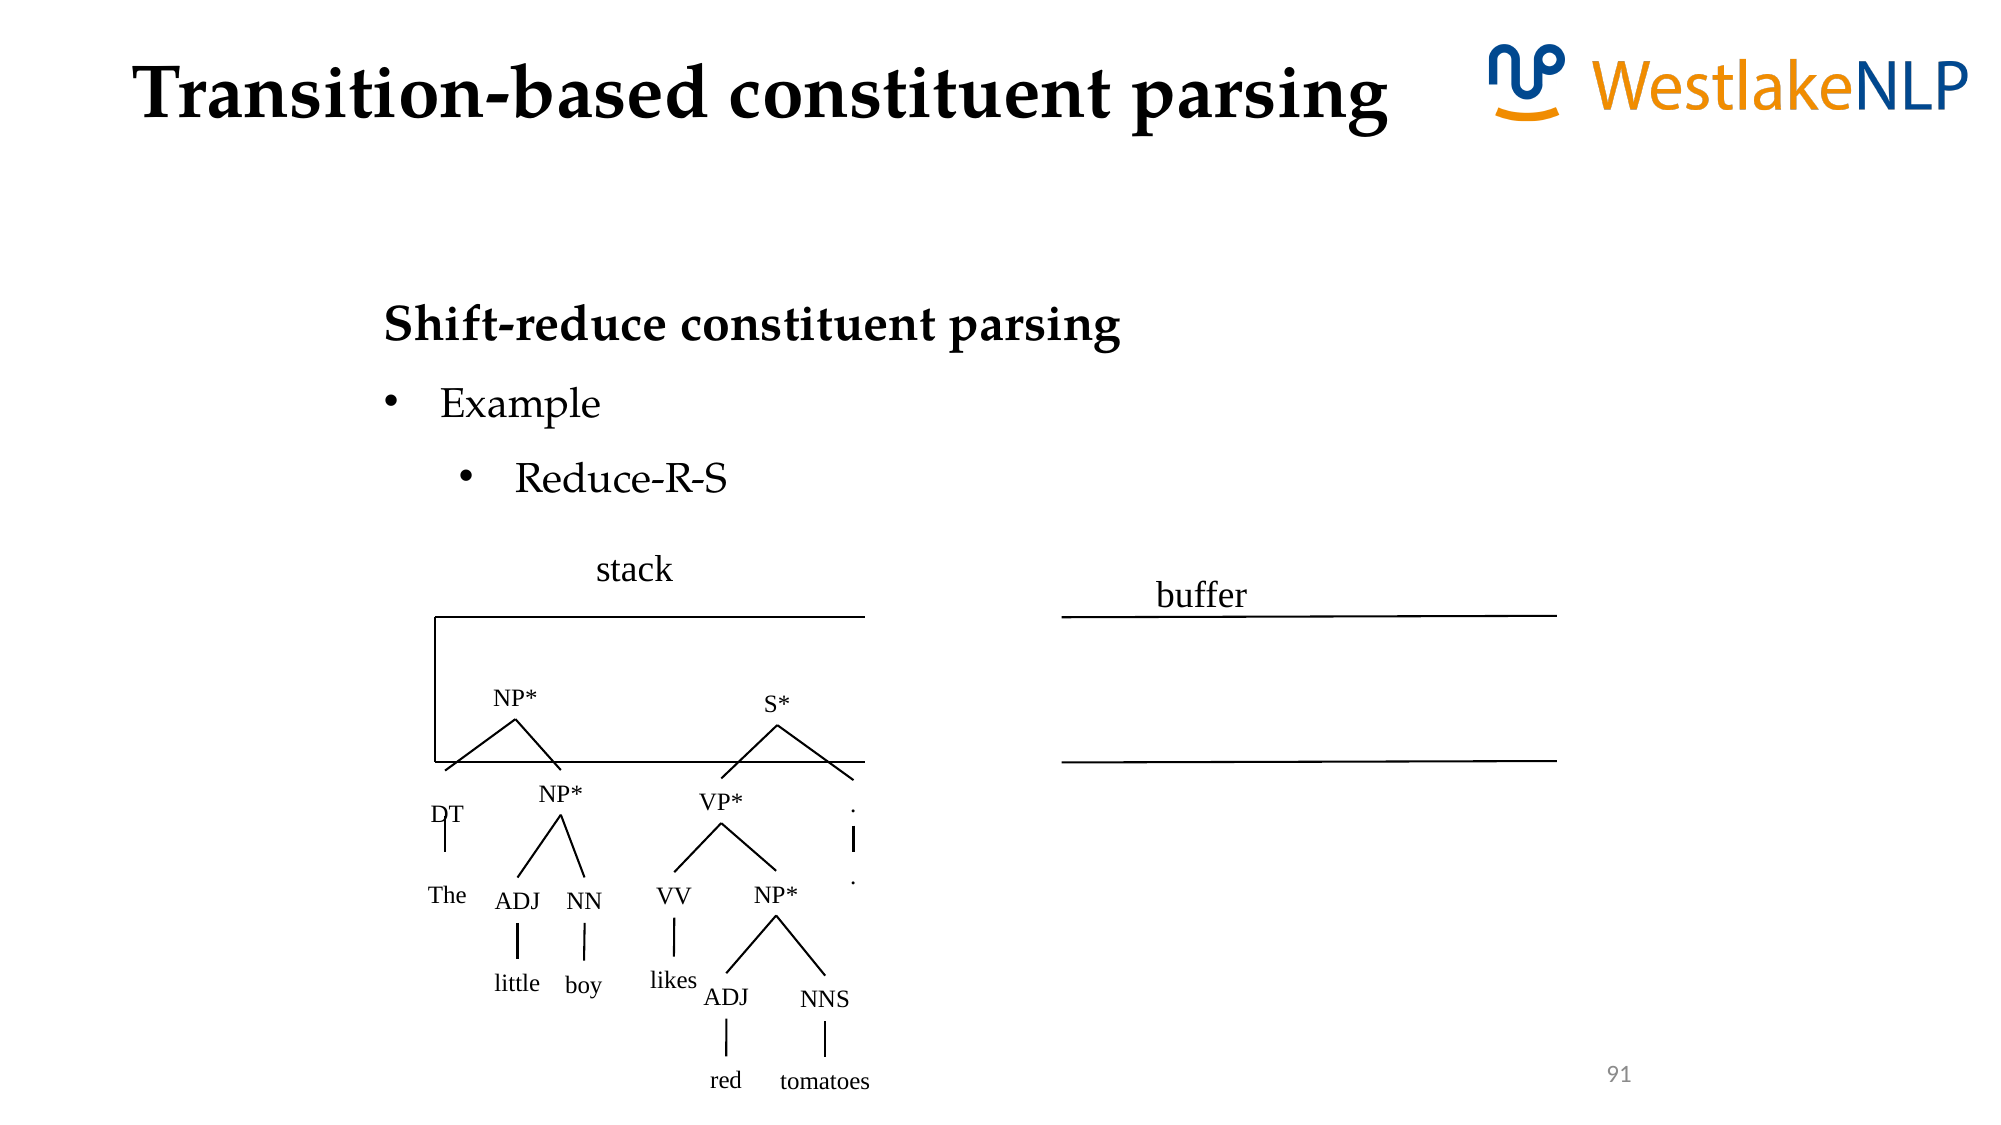

Transition-based constituent parsing
Shift-reduce constituent parsing
Example
Reduce-R-S
stack
buffer
NP*
S*
NP*
VP*
.
DT
.
NP*
The
VV
NN
ADJ
likes
little
boy
ADJ
NNS
91
red
tomatoes